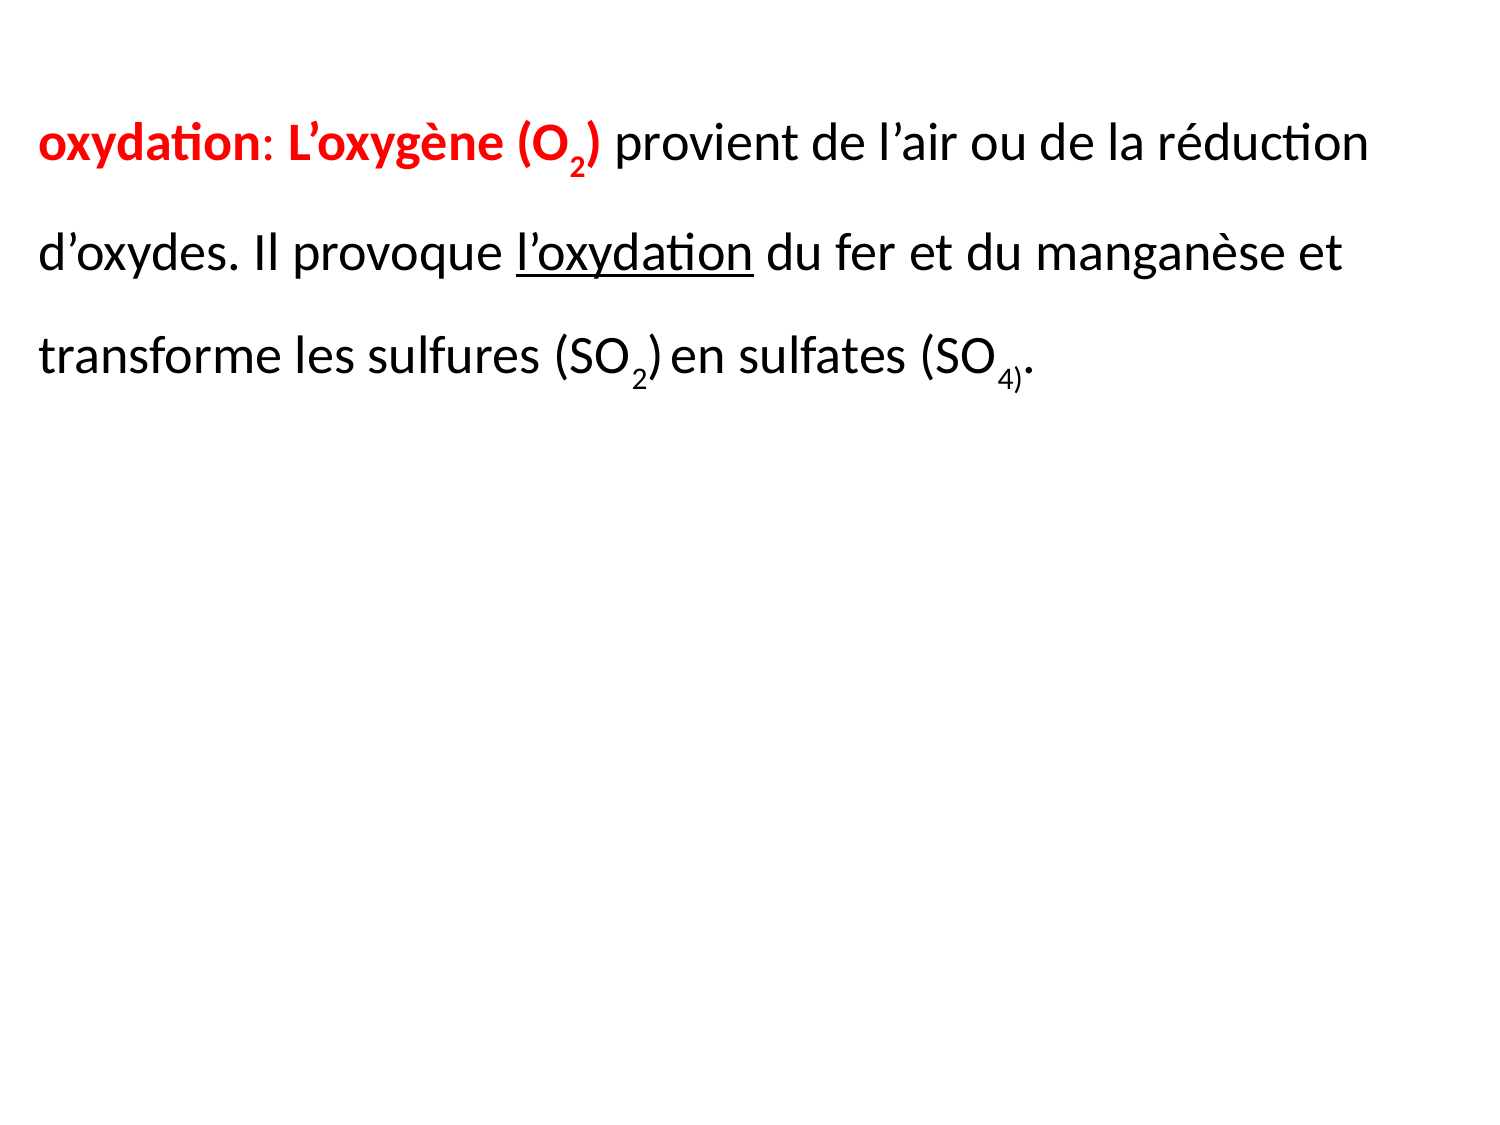

oxydation: L’oxygène (O2) provient de l’air ou de la réduction d’oxydes. Il provoque l’oxydation du fer et du manganèse et transforme les sulfures (SO2) en sulfates (SO4).